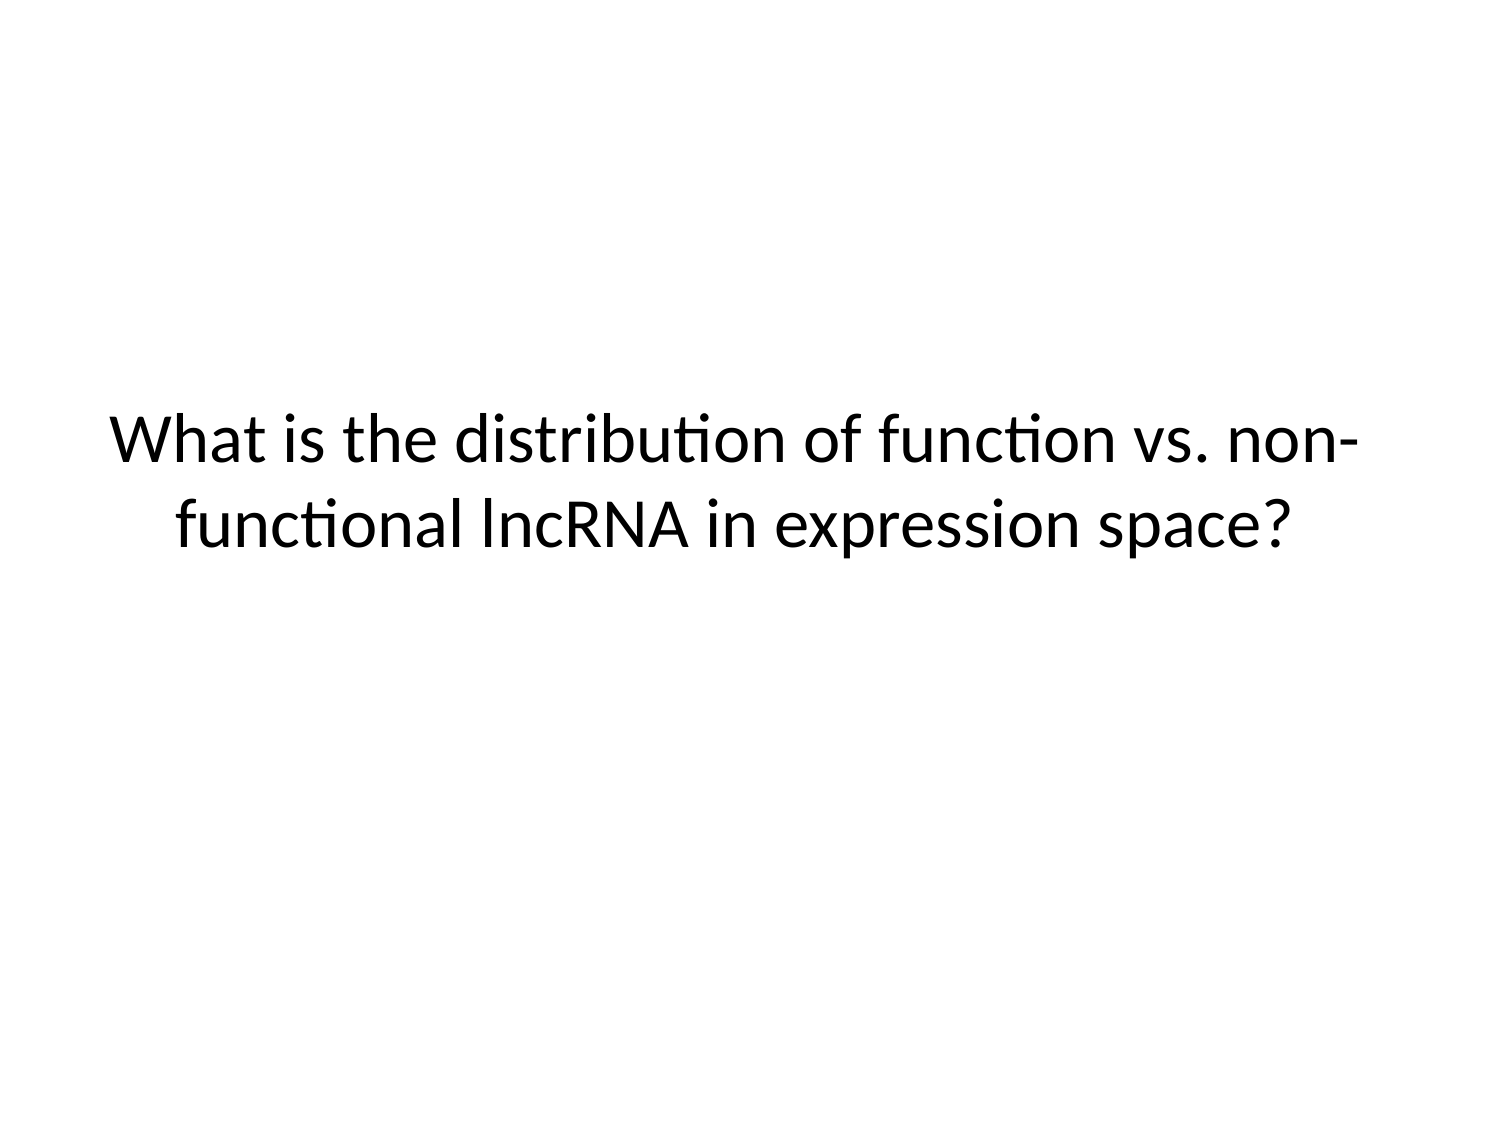

# What is the distribution of function vs. non-functional lncRNA in expression space?